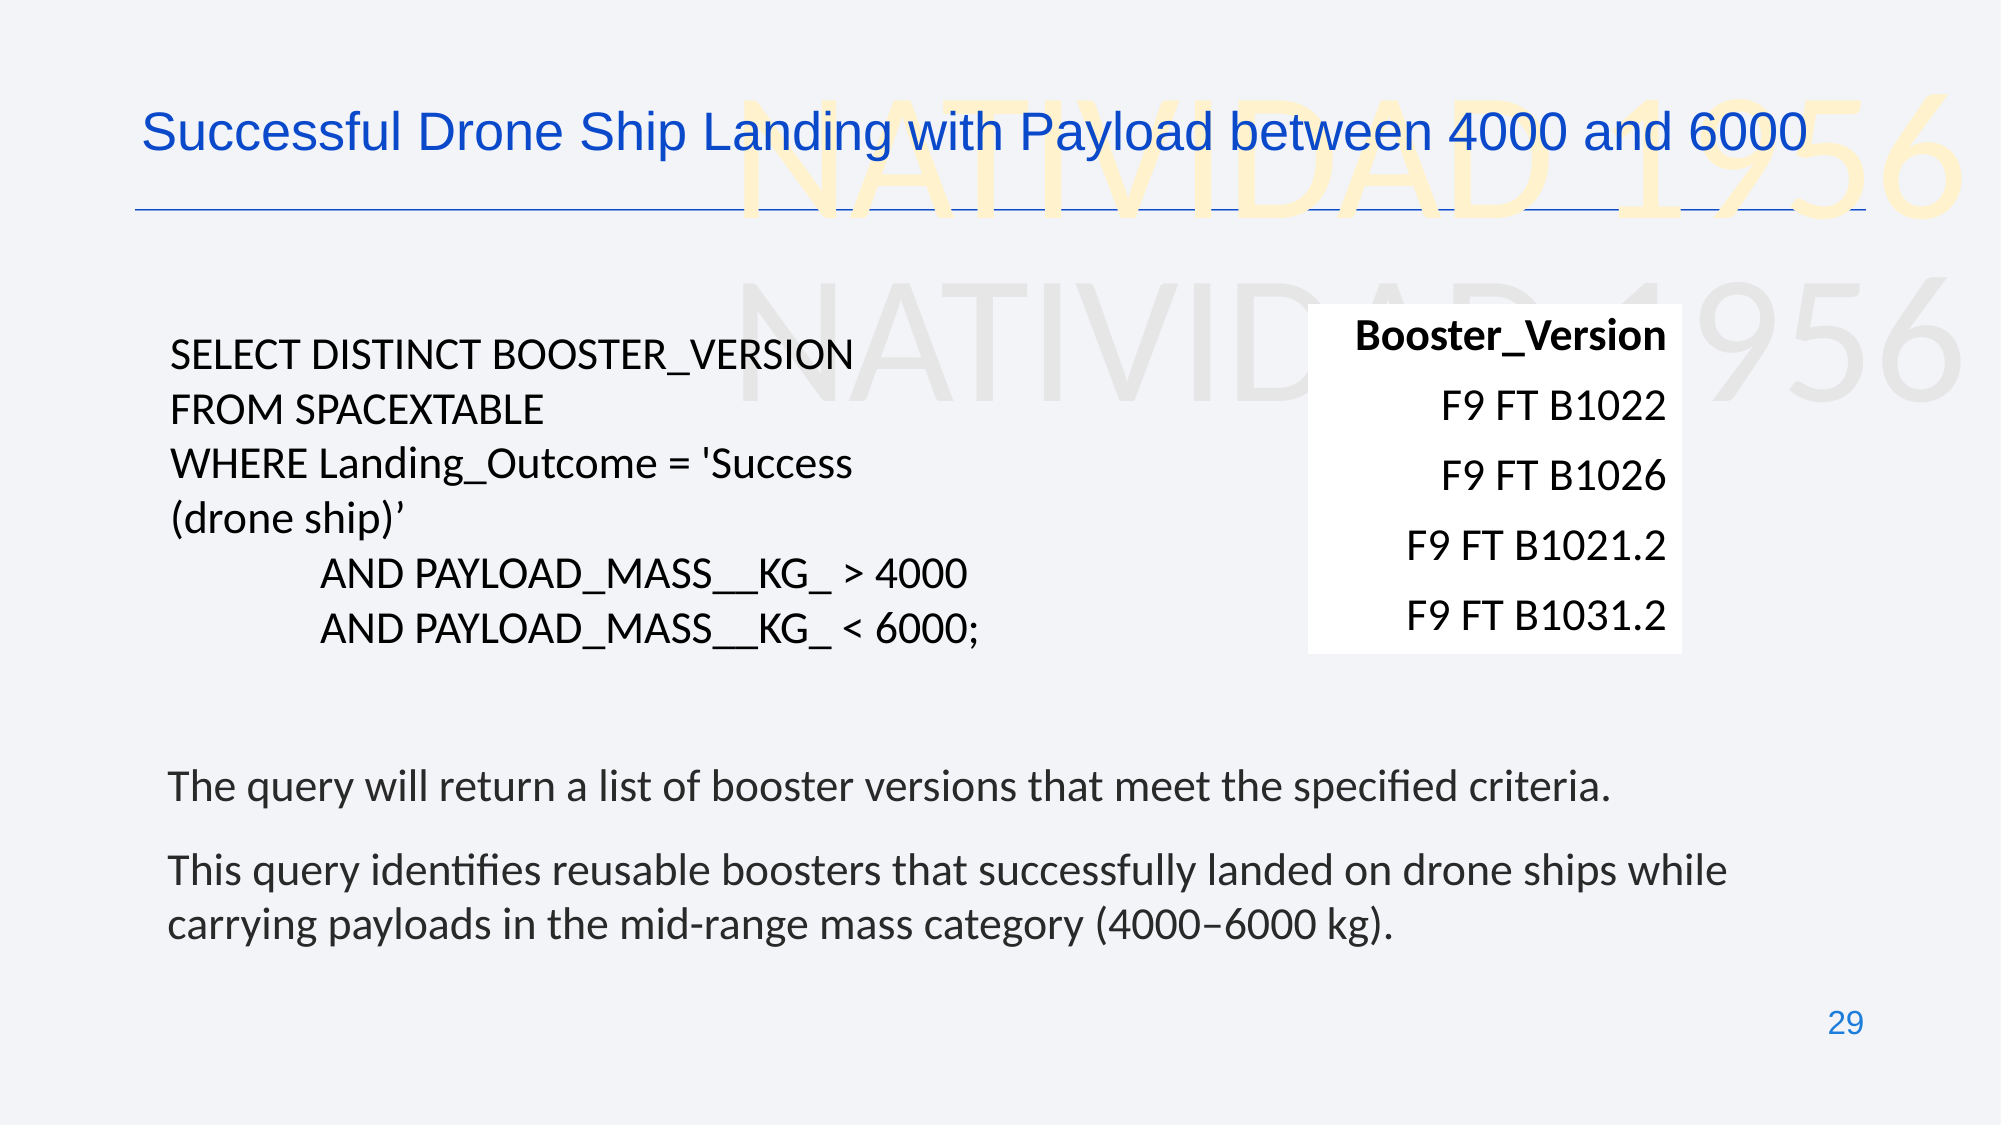

Successful Drone Ship Landing with Payload between 4000 and 6000
| Booster\_Version |
| --- |
| F9 FT B1022 |
| F9 FT B1026 |
| F9 FT B1021.2 |
| F9 FT B1031.2 |
SELECT DISTINCT BOOSTER_VERSION
FROM SPACEXTABLE
WHERE Landing_Outcome = 'Success (drone ship)’
	AND PAYLOAD_MASS__KG_ > 4000
	AND PAYLOAD_MASS__KG_ < 6000;
The query will return a list of booster versions that meet the specified criteria.
This query identifies reusable boosters that successfully landed on drone ships while carrying payloads in the mid-range mass category (4000–6000 kg).
29